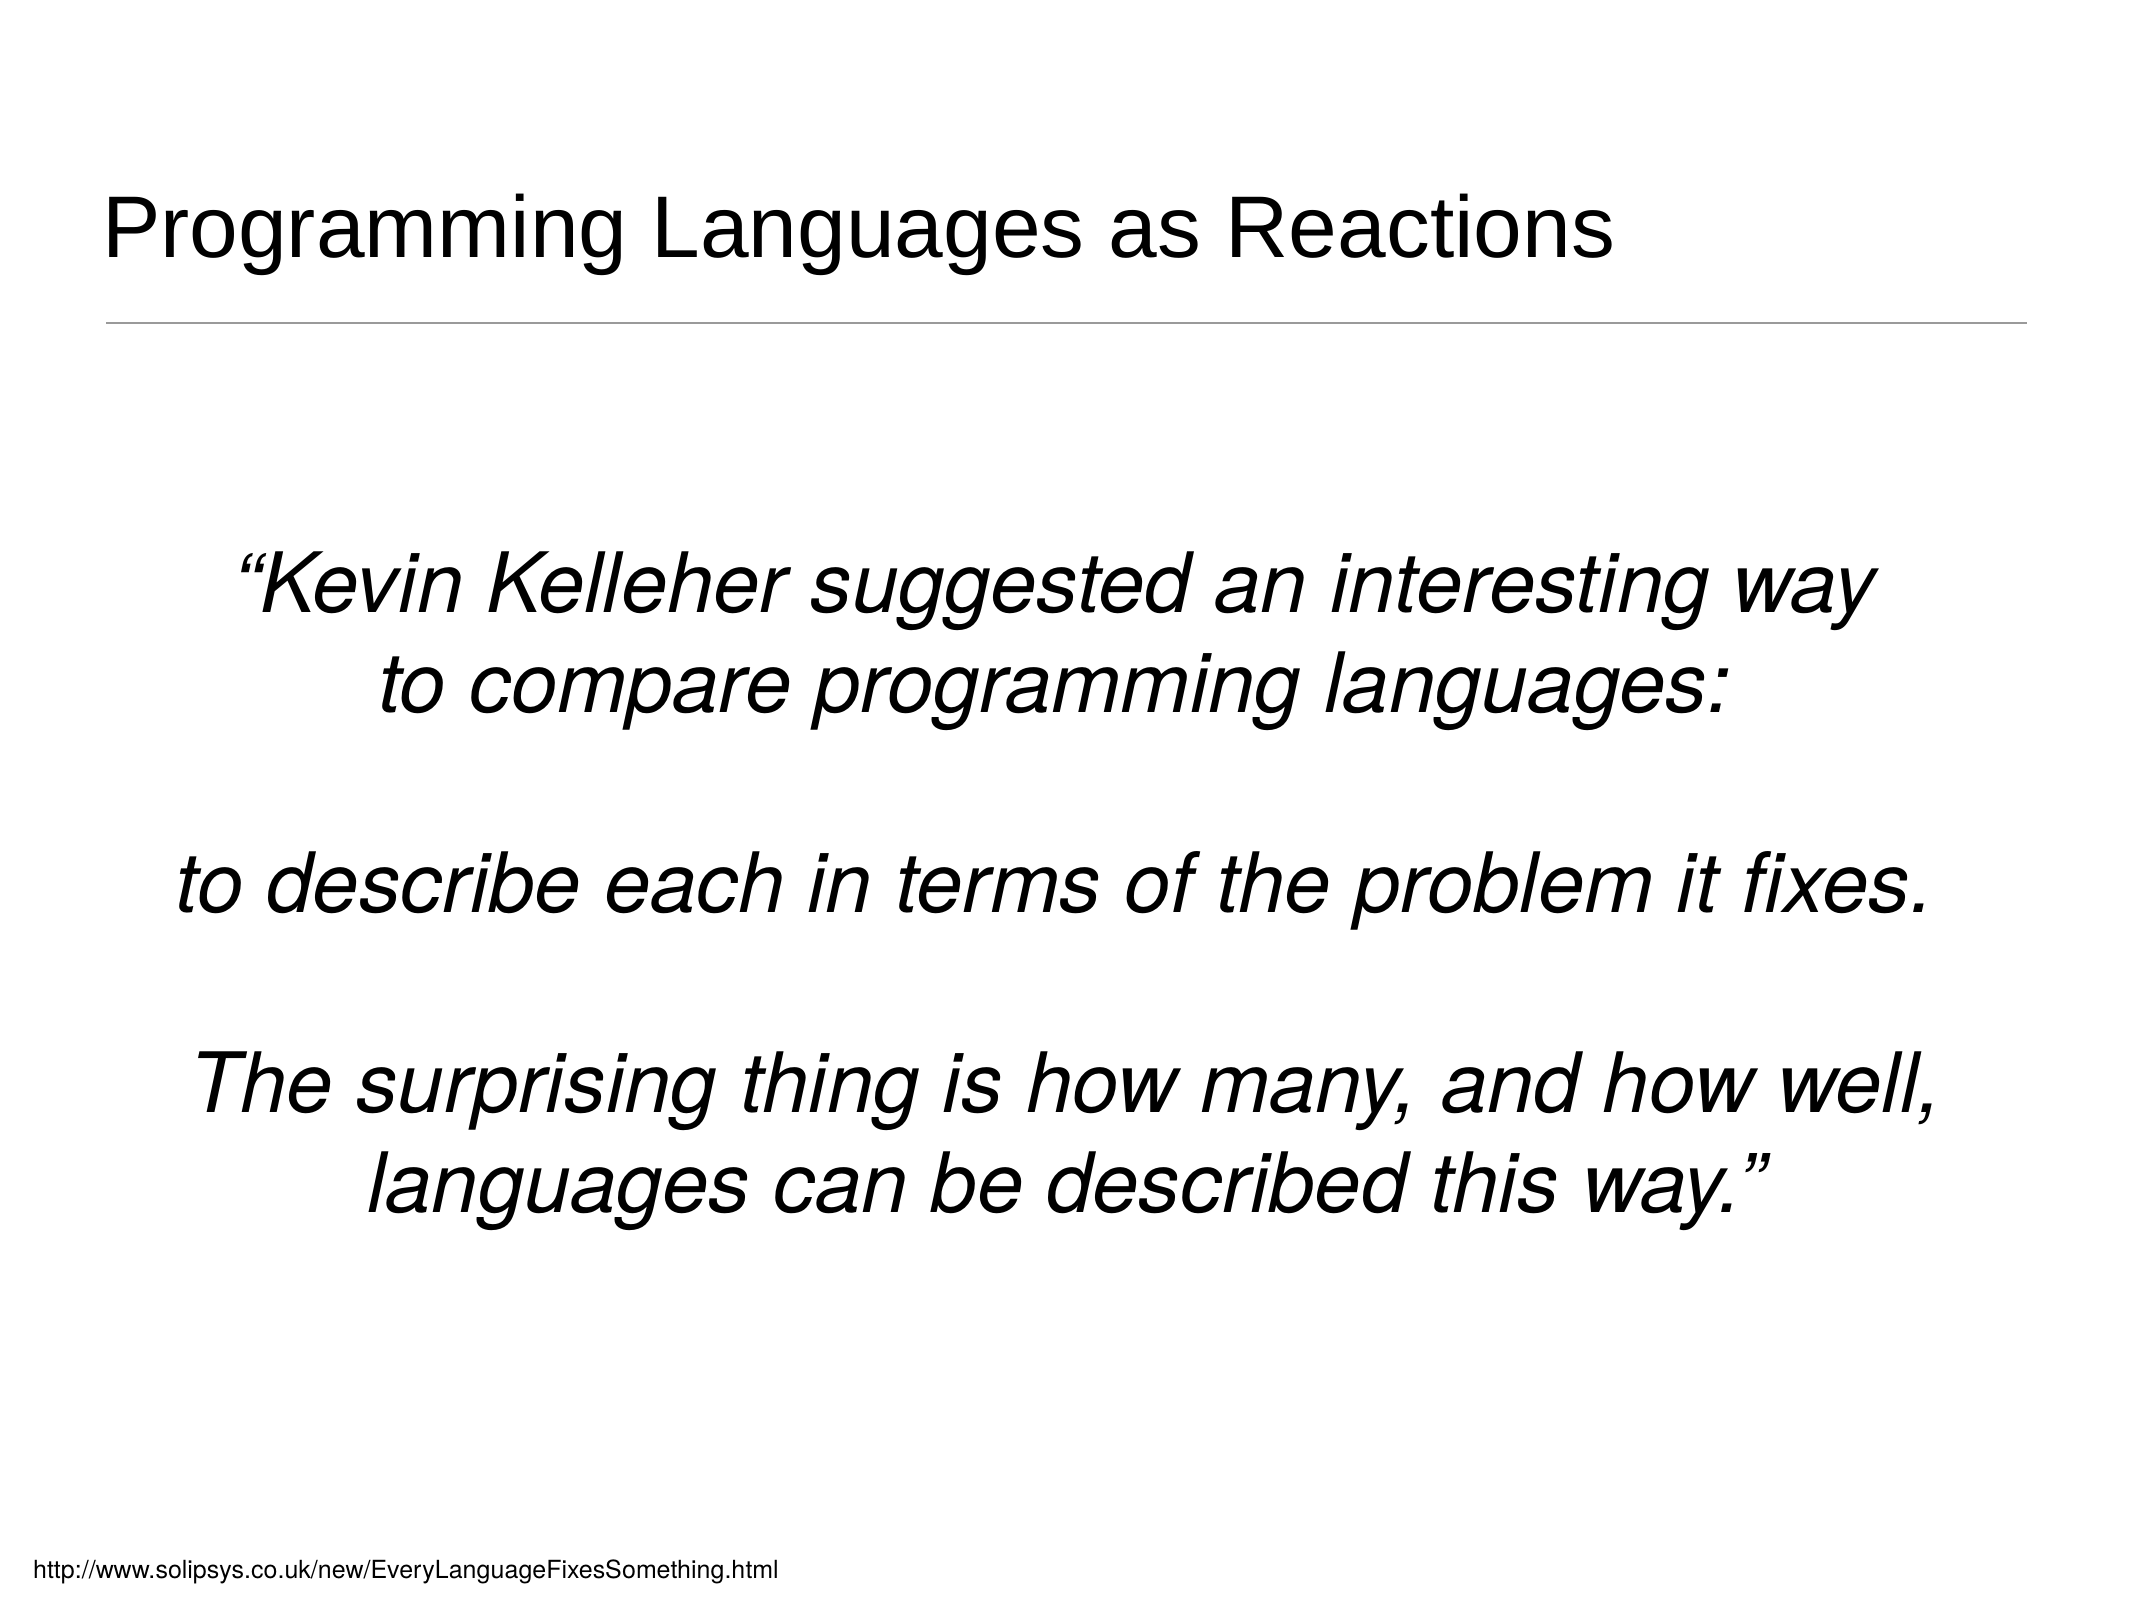

# Programming Languages as Reactions

“Kevin Kelleher suggested an interesting way
to compare programming languages:
to describe each in terms of the problem it fixes.
The surprising thing is how many, and how well, languages can be described this way.”
http://www.solipsys.co.uk/new/EveryLanguageFixesSomething.html